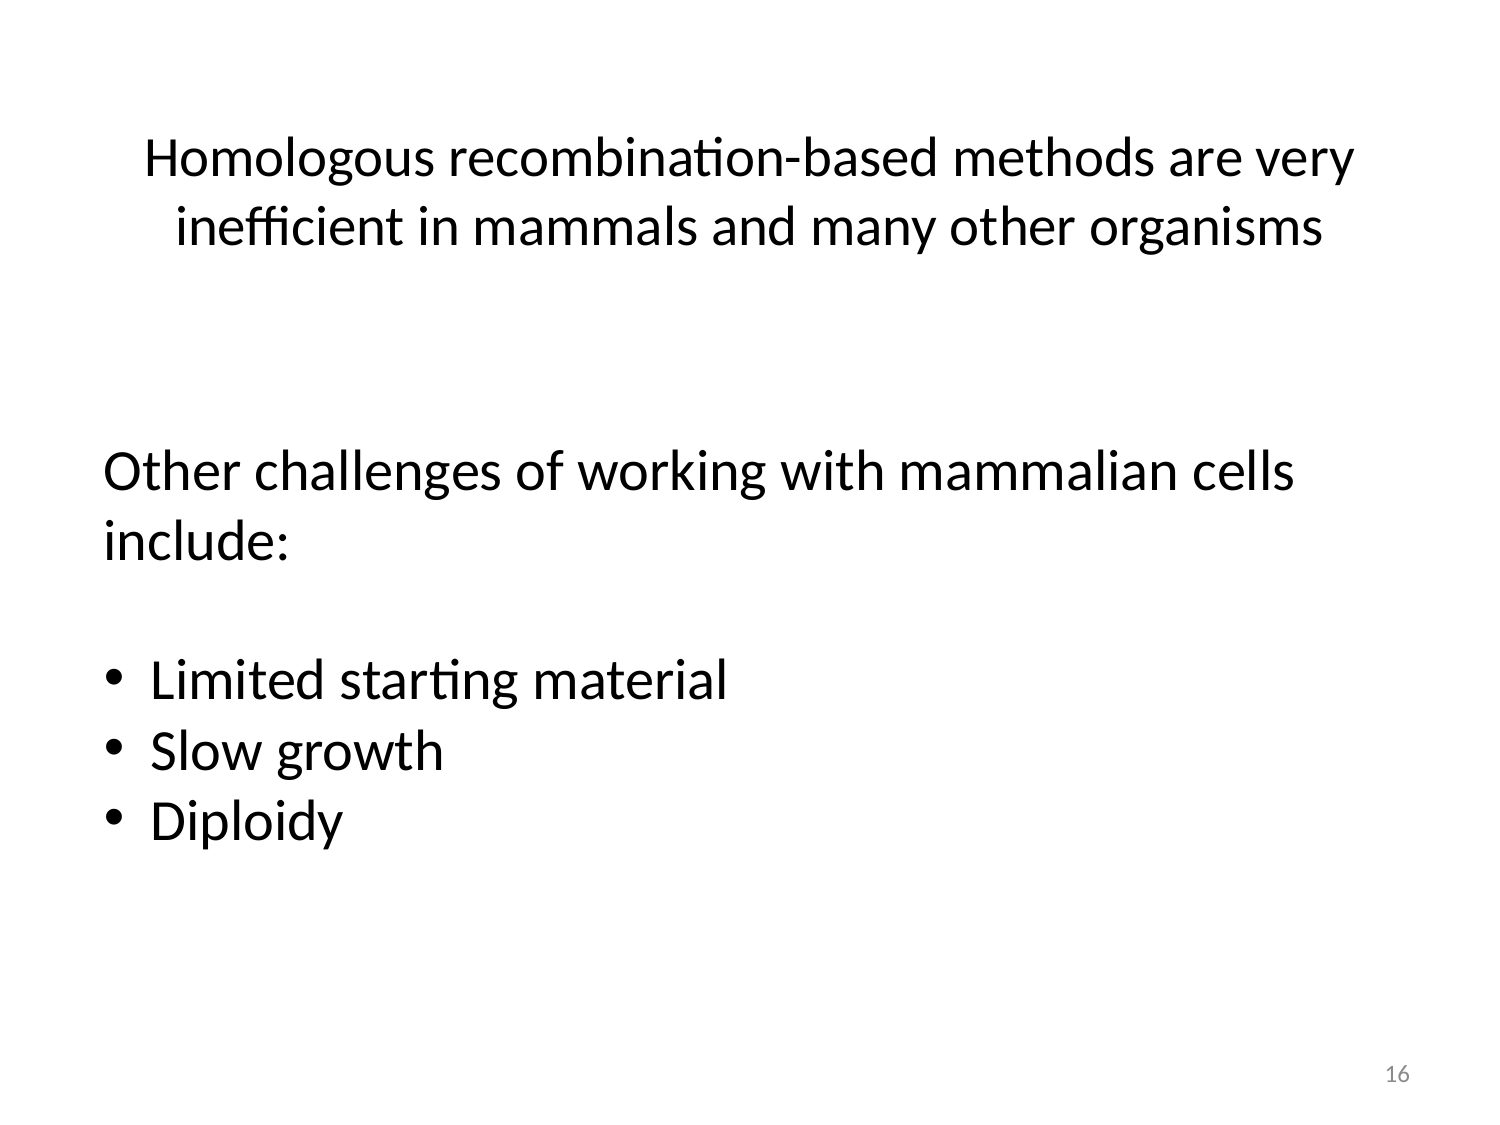

# Homologous recombination-based methods are very inefficient in mammals and many other organisms
Other challenges of working with mammalian cells include:

Limited starting material
Slow growth
Diploidy

16